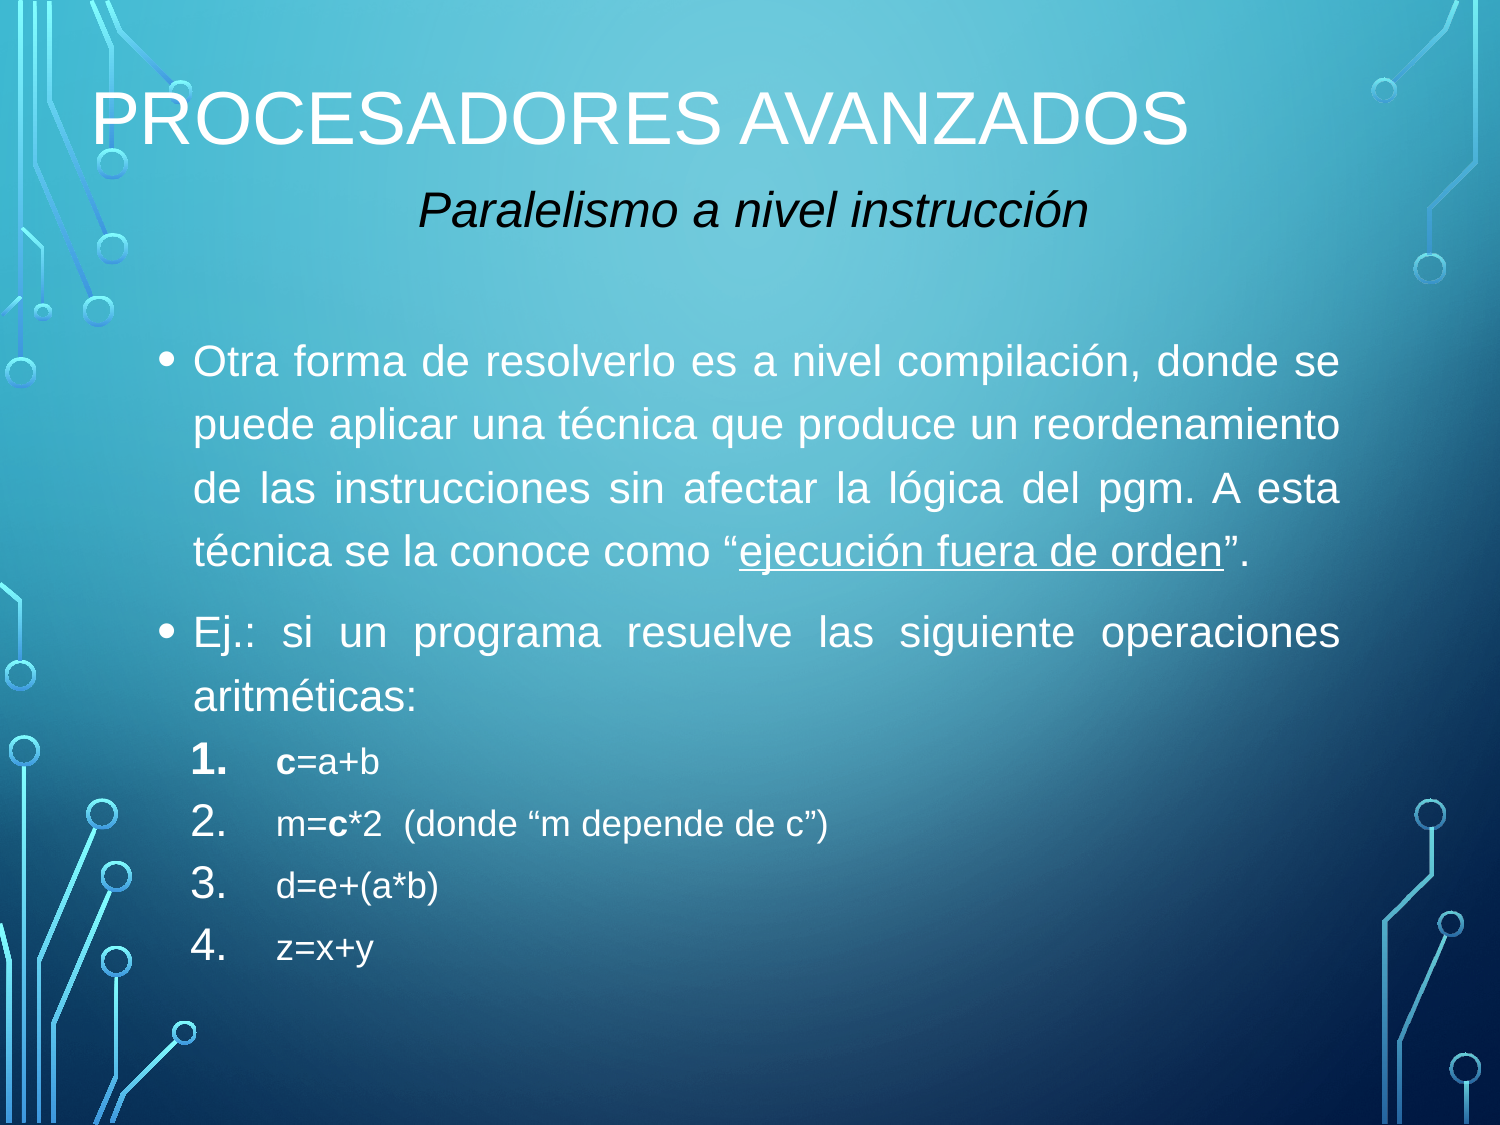

# Procesadores Avanzados
Paralelismo a nivel instrucción
Otra forma de resolverlo es a nivel compilación, donde se puede aplicar una técnica que produce un reordenamiento de las instrucciones sin afectar la lógica del pgm. A esta técnica se la conoce como “ejecución fuera de orden”.
Ej.: si un programa resuelve las siguiente operaciones aritméticas:
c=a+b
m=c*2  (donde “m depende de c”)
d=e+(a*b)
z=x+y